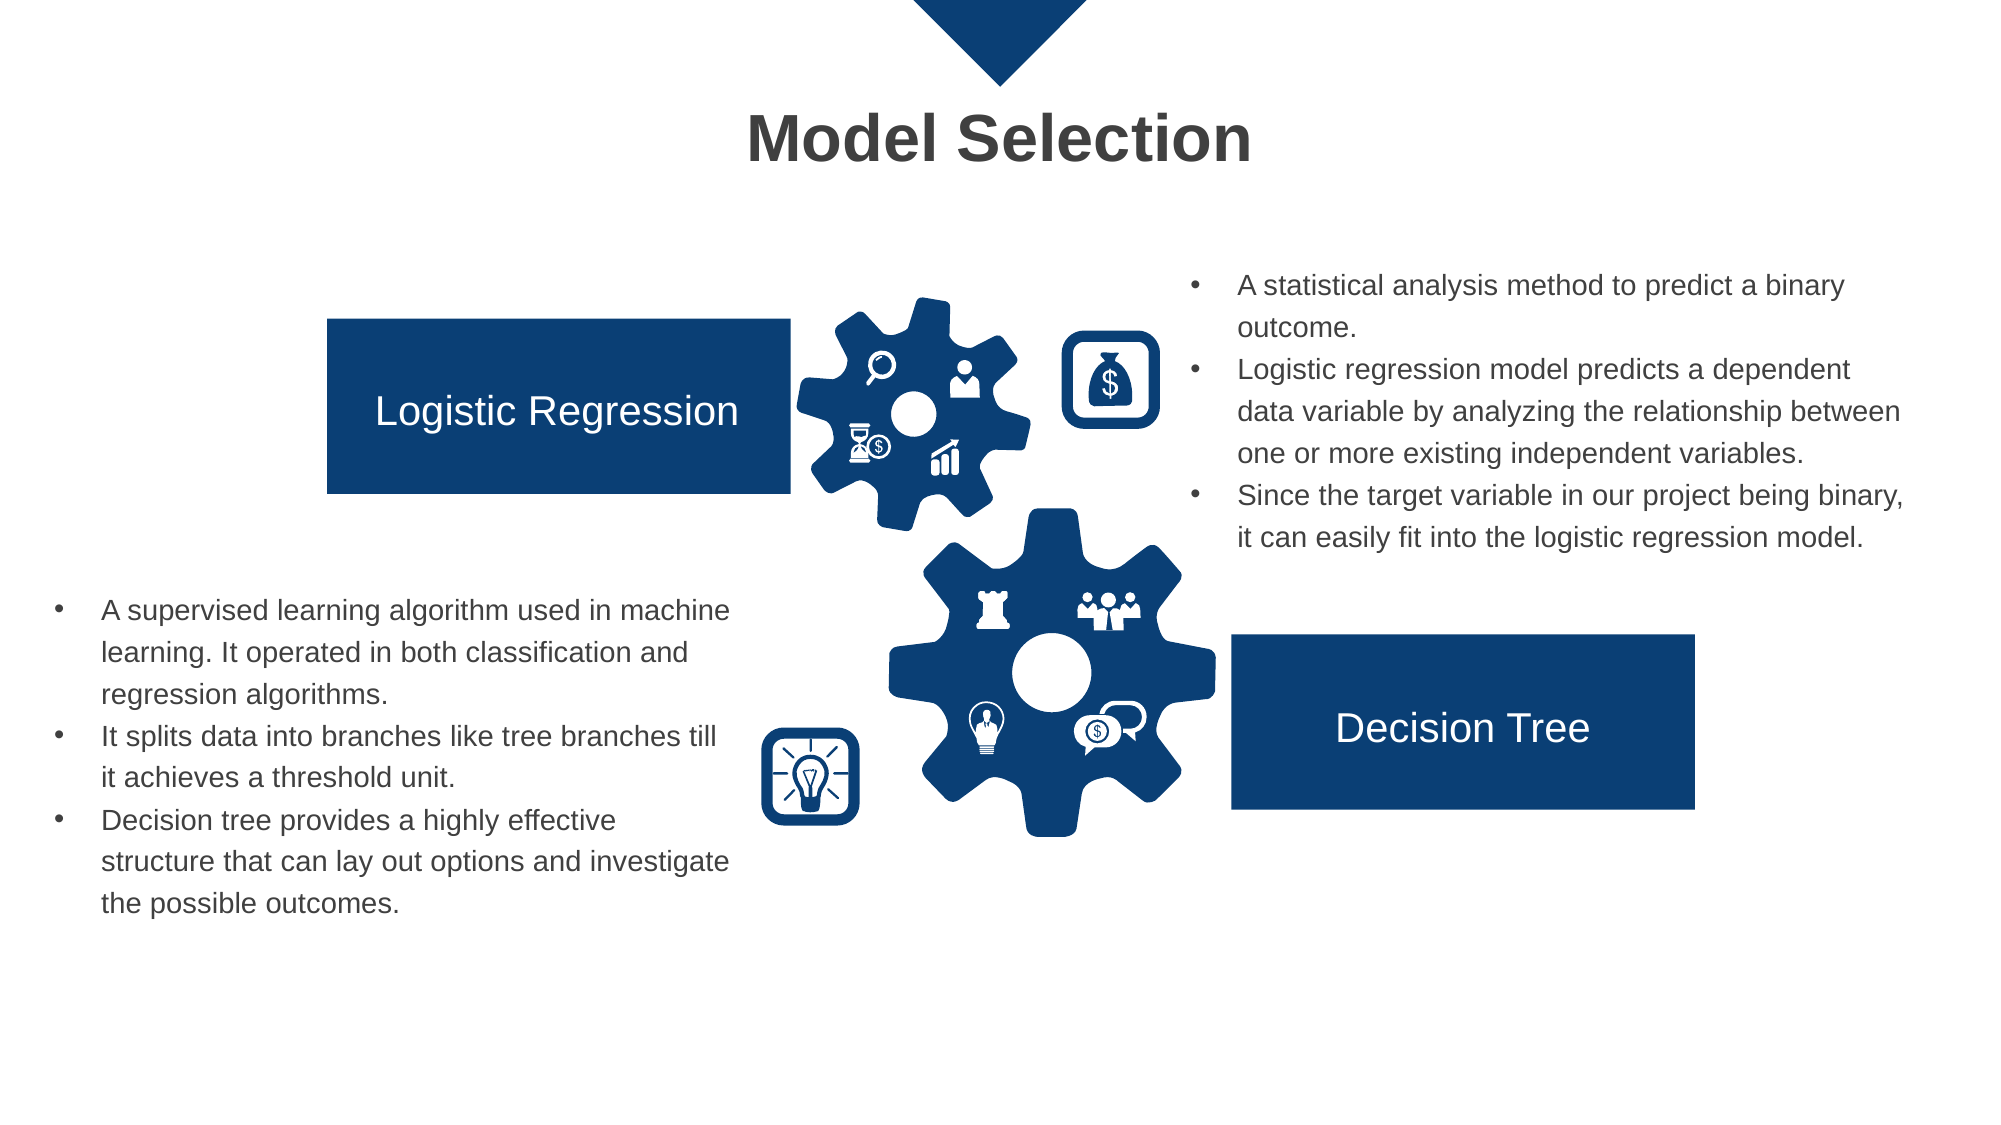

Model Selection
A statistical analysis method to predict a binary outcome.
Logistic regression model predicts a dependent data variable by analyzing the relationship between one or more existing independent variables.
Since the target variable in our project being binary, it can easily fit into the logistic regression model.

Logistic Regression

A supervised learning algorithm used in machine learning. It operated in both classification and regression algorithms.
It splits data into branches like tree branches till it achieves a threshold unit.
Decision tree provides a highly effective structure that can lay out options and investigate the possible outcomes.

Decision Tree